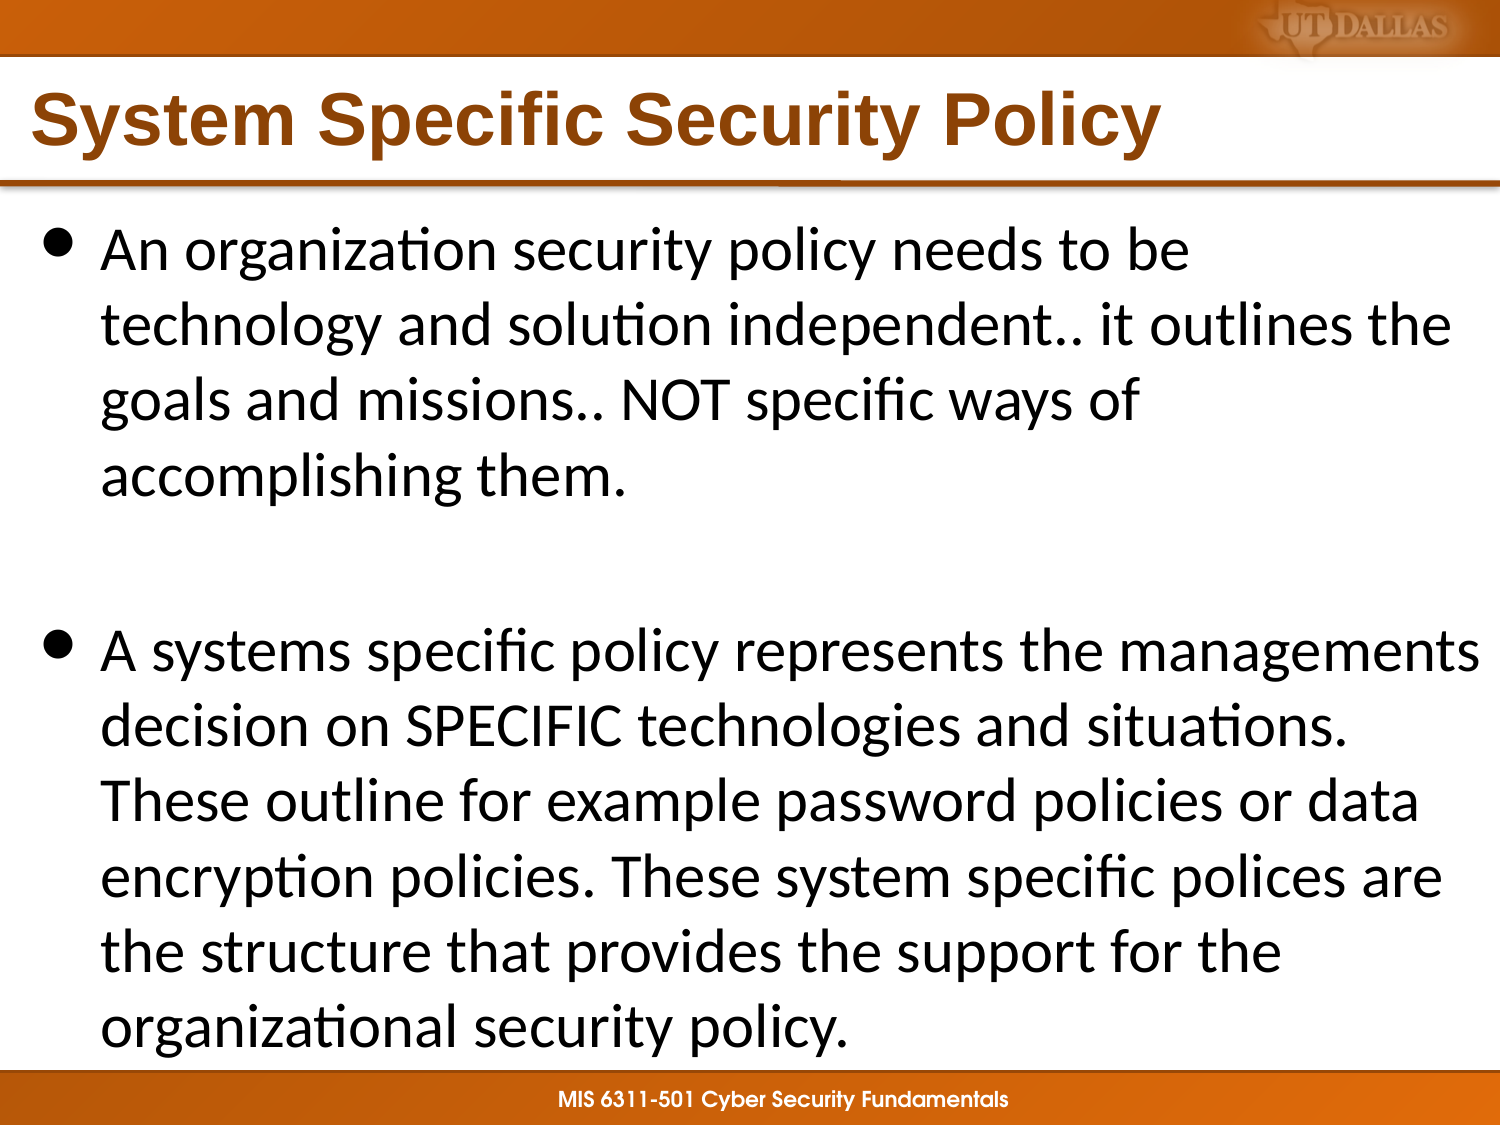

# System Specific Security Policy
An organization security policy needs to be technology and solution independent.. it outlines the goals and missions.. NOT specific ways of accomplishing them.

A systems specific policy represents the managements decision on SPECIFIC technologies and situations. These outline for example password policies or data encryption policies. These system specific polices are the structure that provides the support for the organizational security policy.